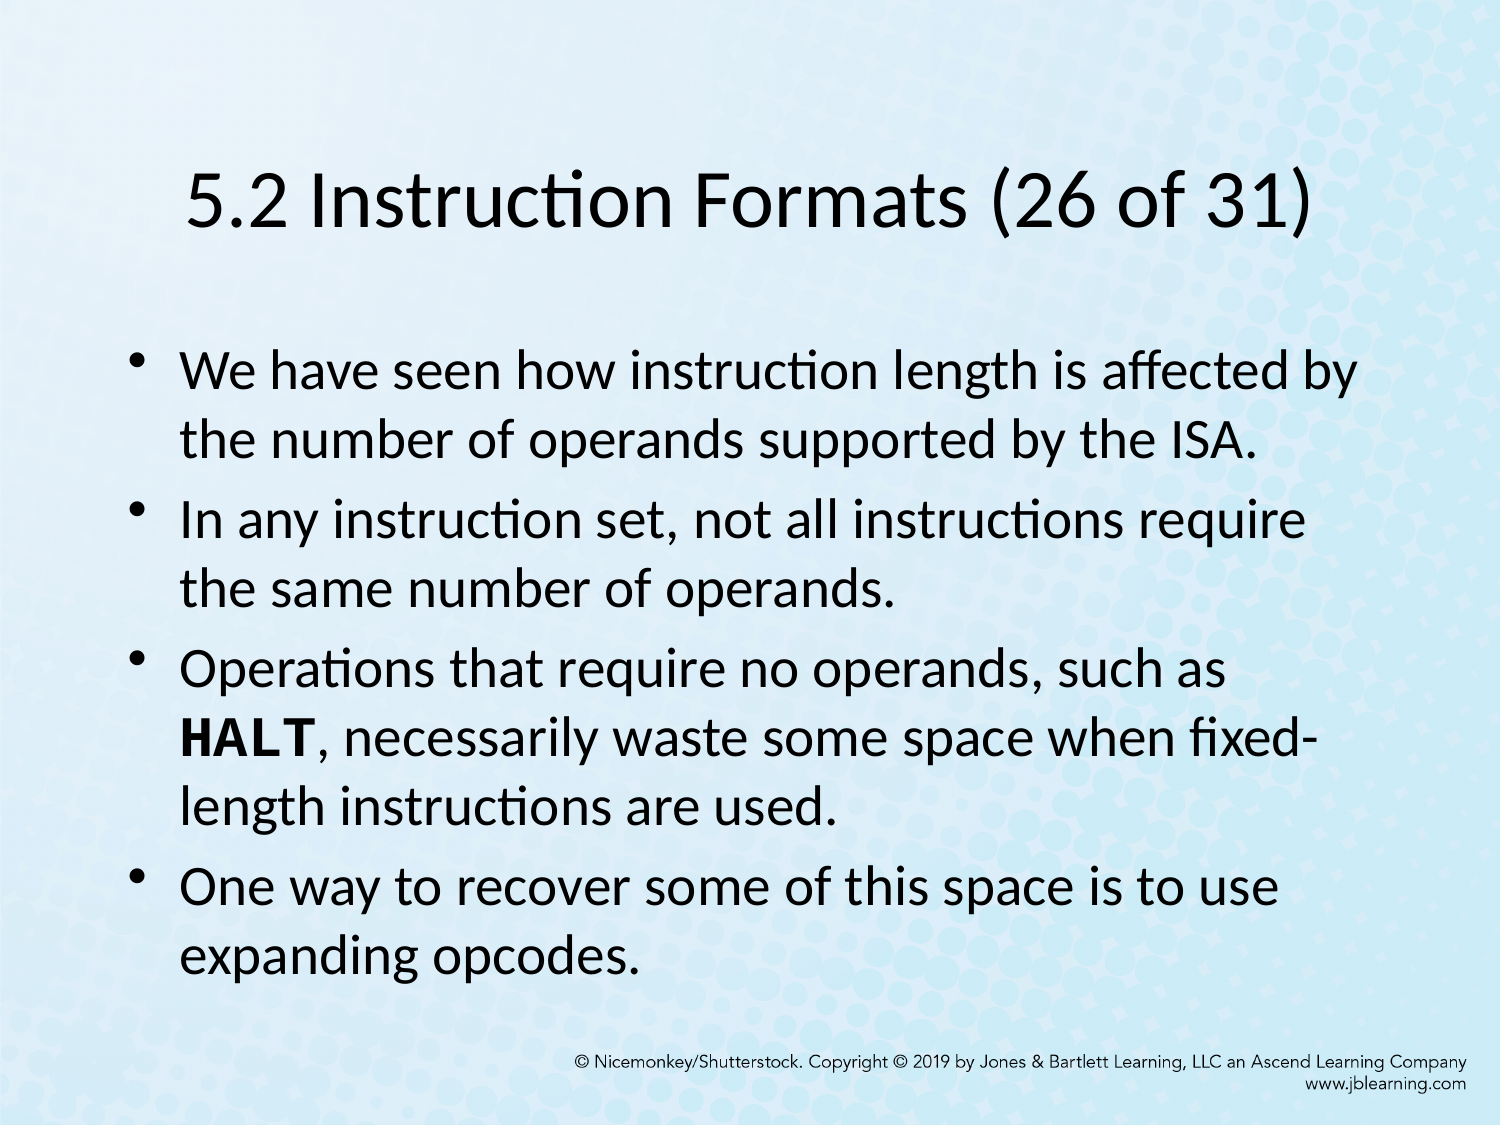

# 5.2 Instruction Formats (26 of 31)
We have seen how instruction length is affected by the number of operands supported by the ISA.
In any instruction set, not all instructions require the same number of operands.
Operations that require no operands, such as HALT, necessarily waste some space when fixed-length instructions are used.
One way to recover some of this space is to use expanding opcodes.